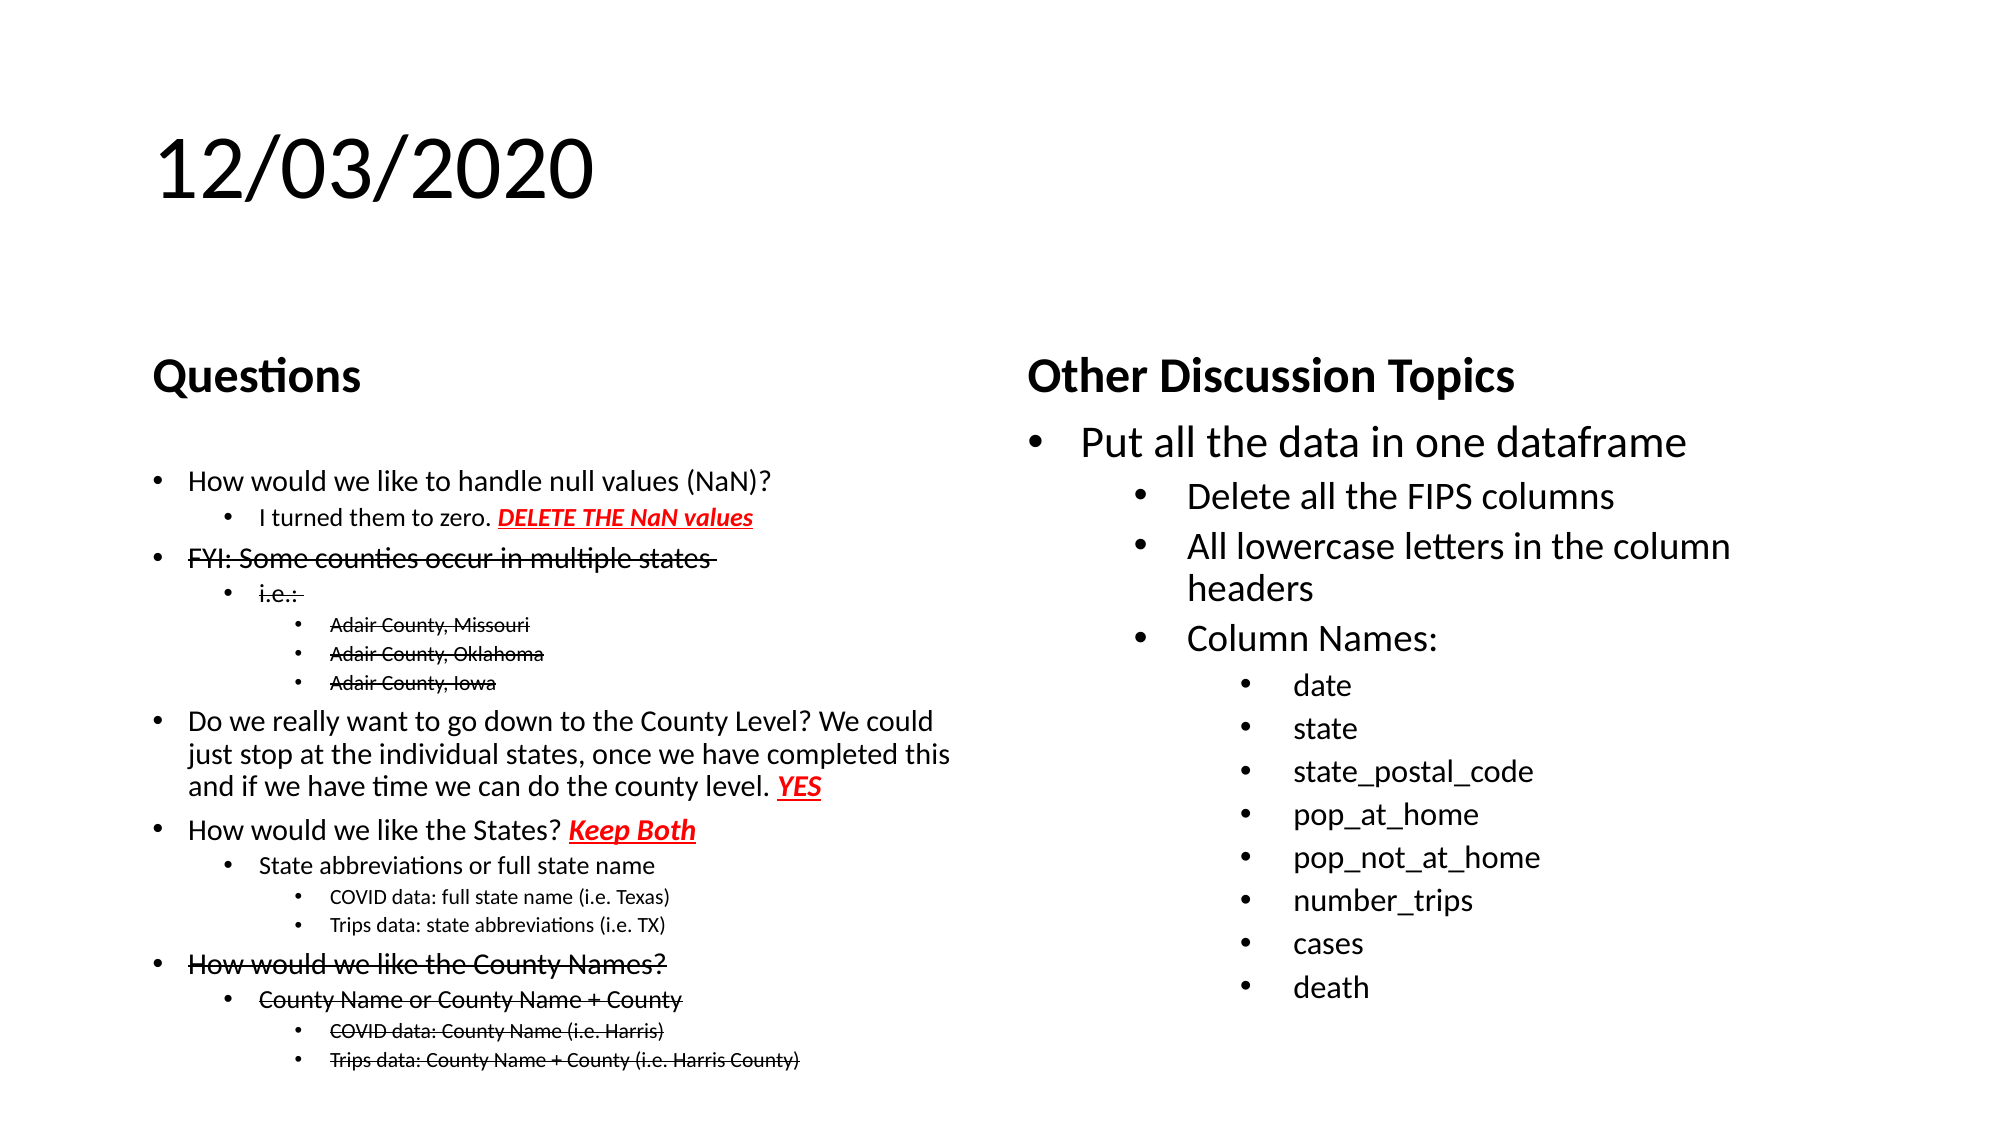

# 12/03/2020
Questions
Other Discussion Topics

How would we like to handle null values (NaN)?
I turned them to zero. DELETE THE NaN values
FYI: Some counties occur in multiple states
i.e.:
Adair County, Missouri
Adair County, Oklahoma
Adair County, Iowa
Do we really want to go down to the County Level? We could just stop at the individual states, once we have completed this and if we have time we can do the county level. YES
How would we like the States? Keep Both
State abbreviations or full state name
COVID data: full state name (i.e. Texas)
Trips data: state abbreviations (i.e. TX)
How would we like the County Names?
County Name or County Name + County
COVID data: County Name (i.e. Harris)
Trips data: County Name + County (i.e. Harris County)

Put all the data in one dataframe
Delete all the FIPS columns
All lowercase letters in the column headers
Column Names:
date
state
state_postal_code
pop_at_home
pop_not_at_home
number_trips
cases
death